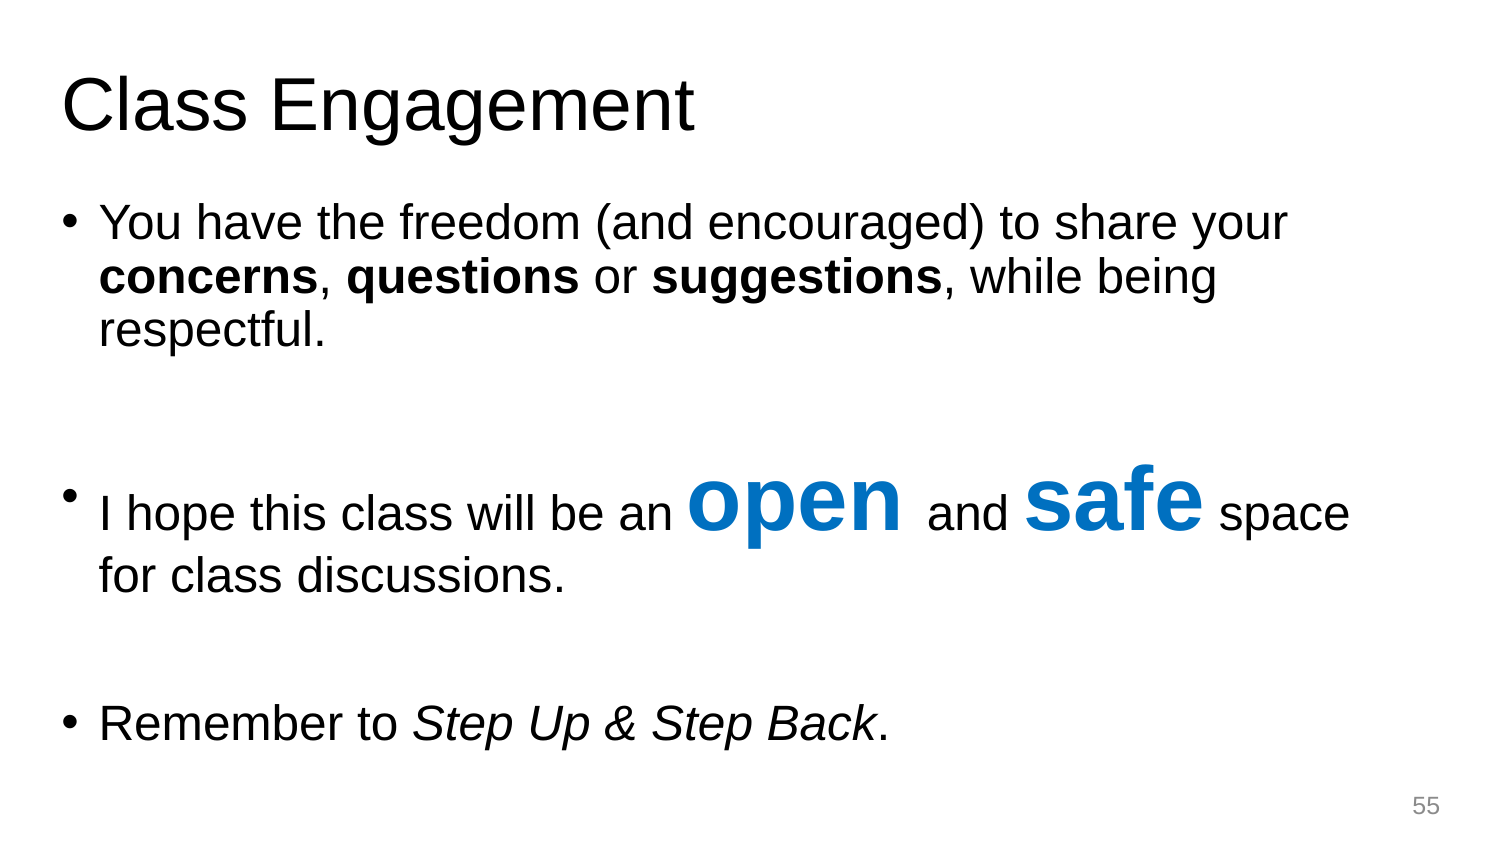

# Class Engagement
You have the freedom (and encouraged) to share your
concerns, questions or suggestions, while being respectful.

I hope this class will be an open and safe space
for class discussions.

Remember to Step Up & Step Back.
55